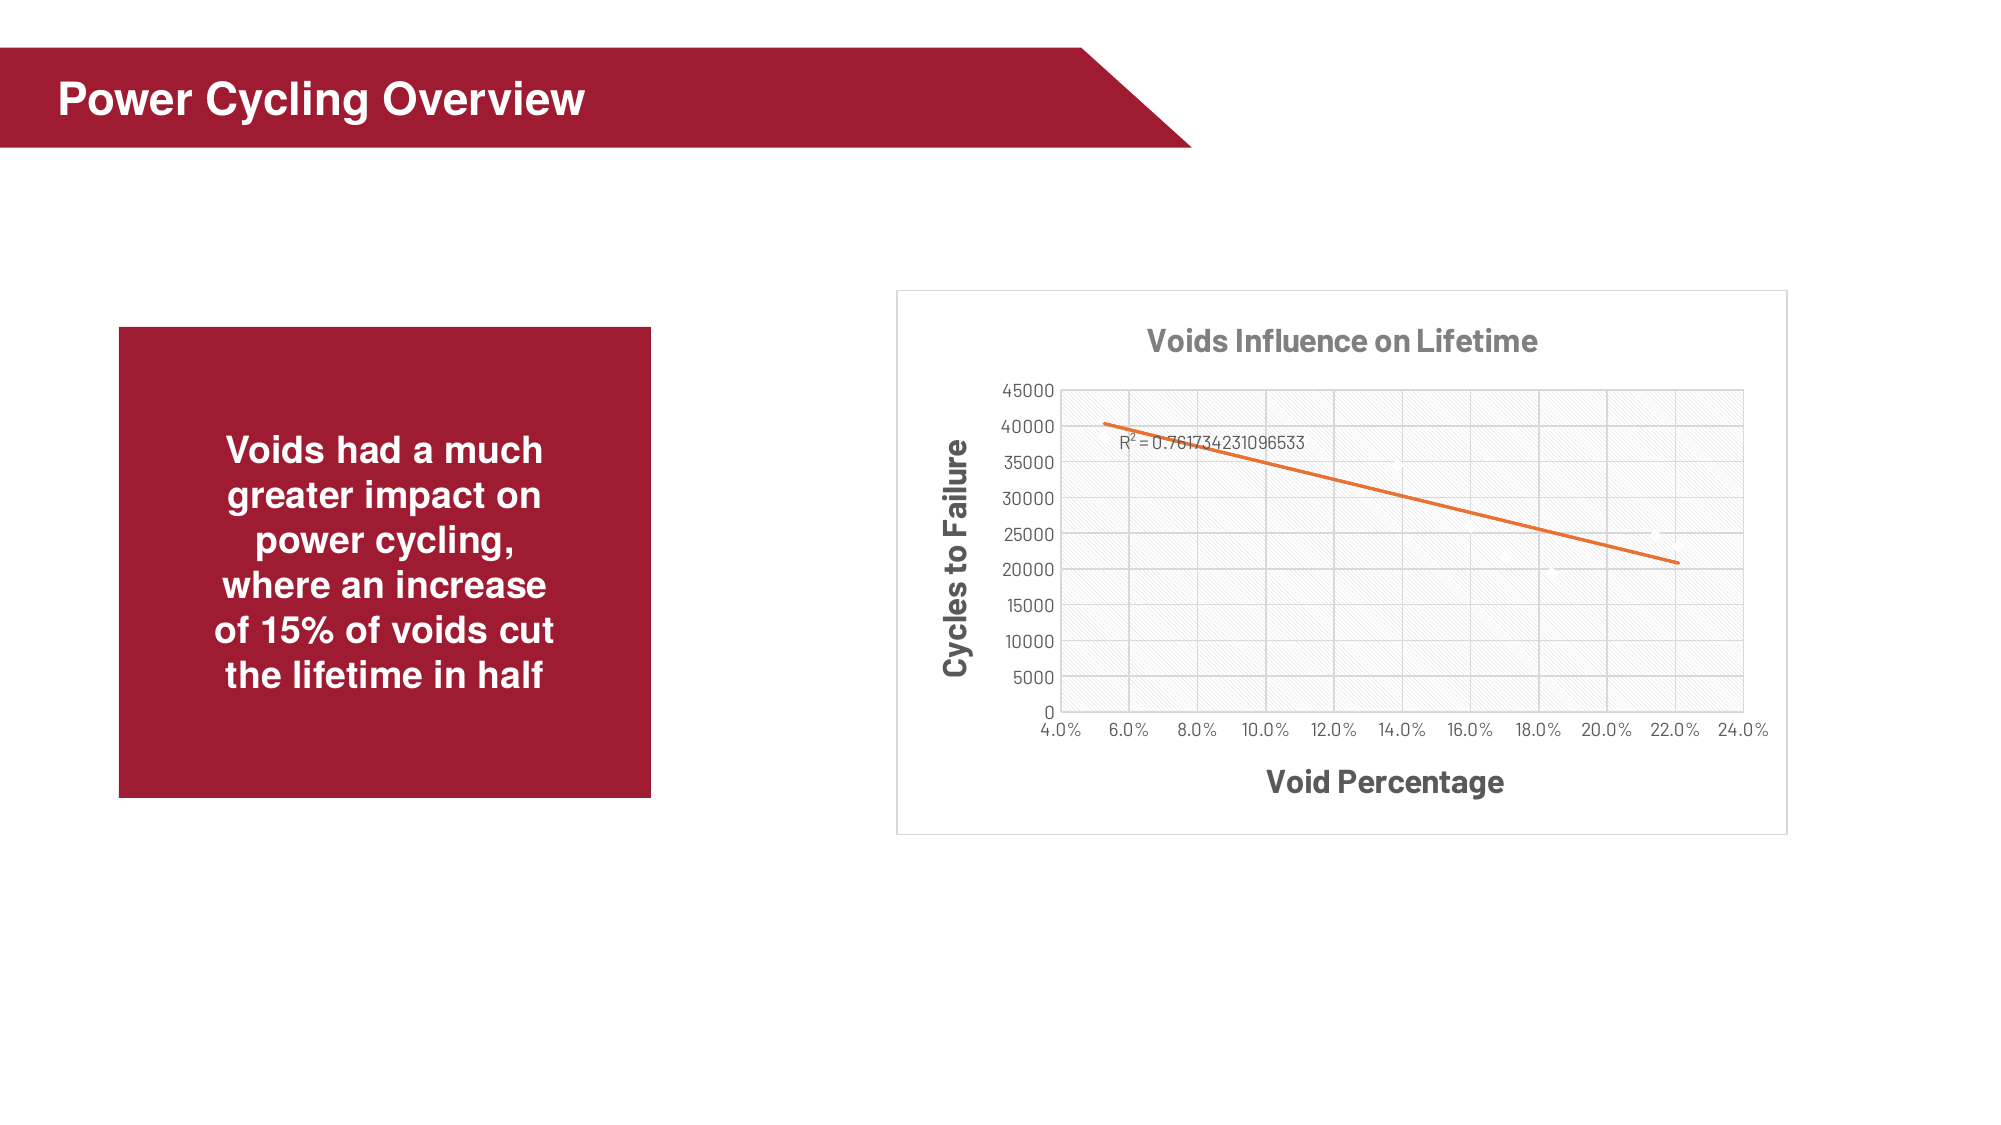

Power Cycling Overview

### Chart: Voids Influence on Lifetime

| Category | Void Content |
|---|---|
Voids had a much greater impact on power cycling, where an increase of 15% of voids cut the lifetime in half